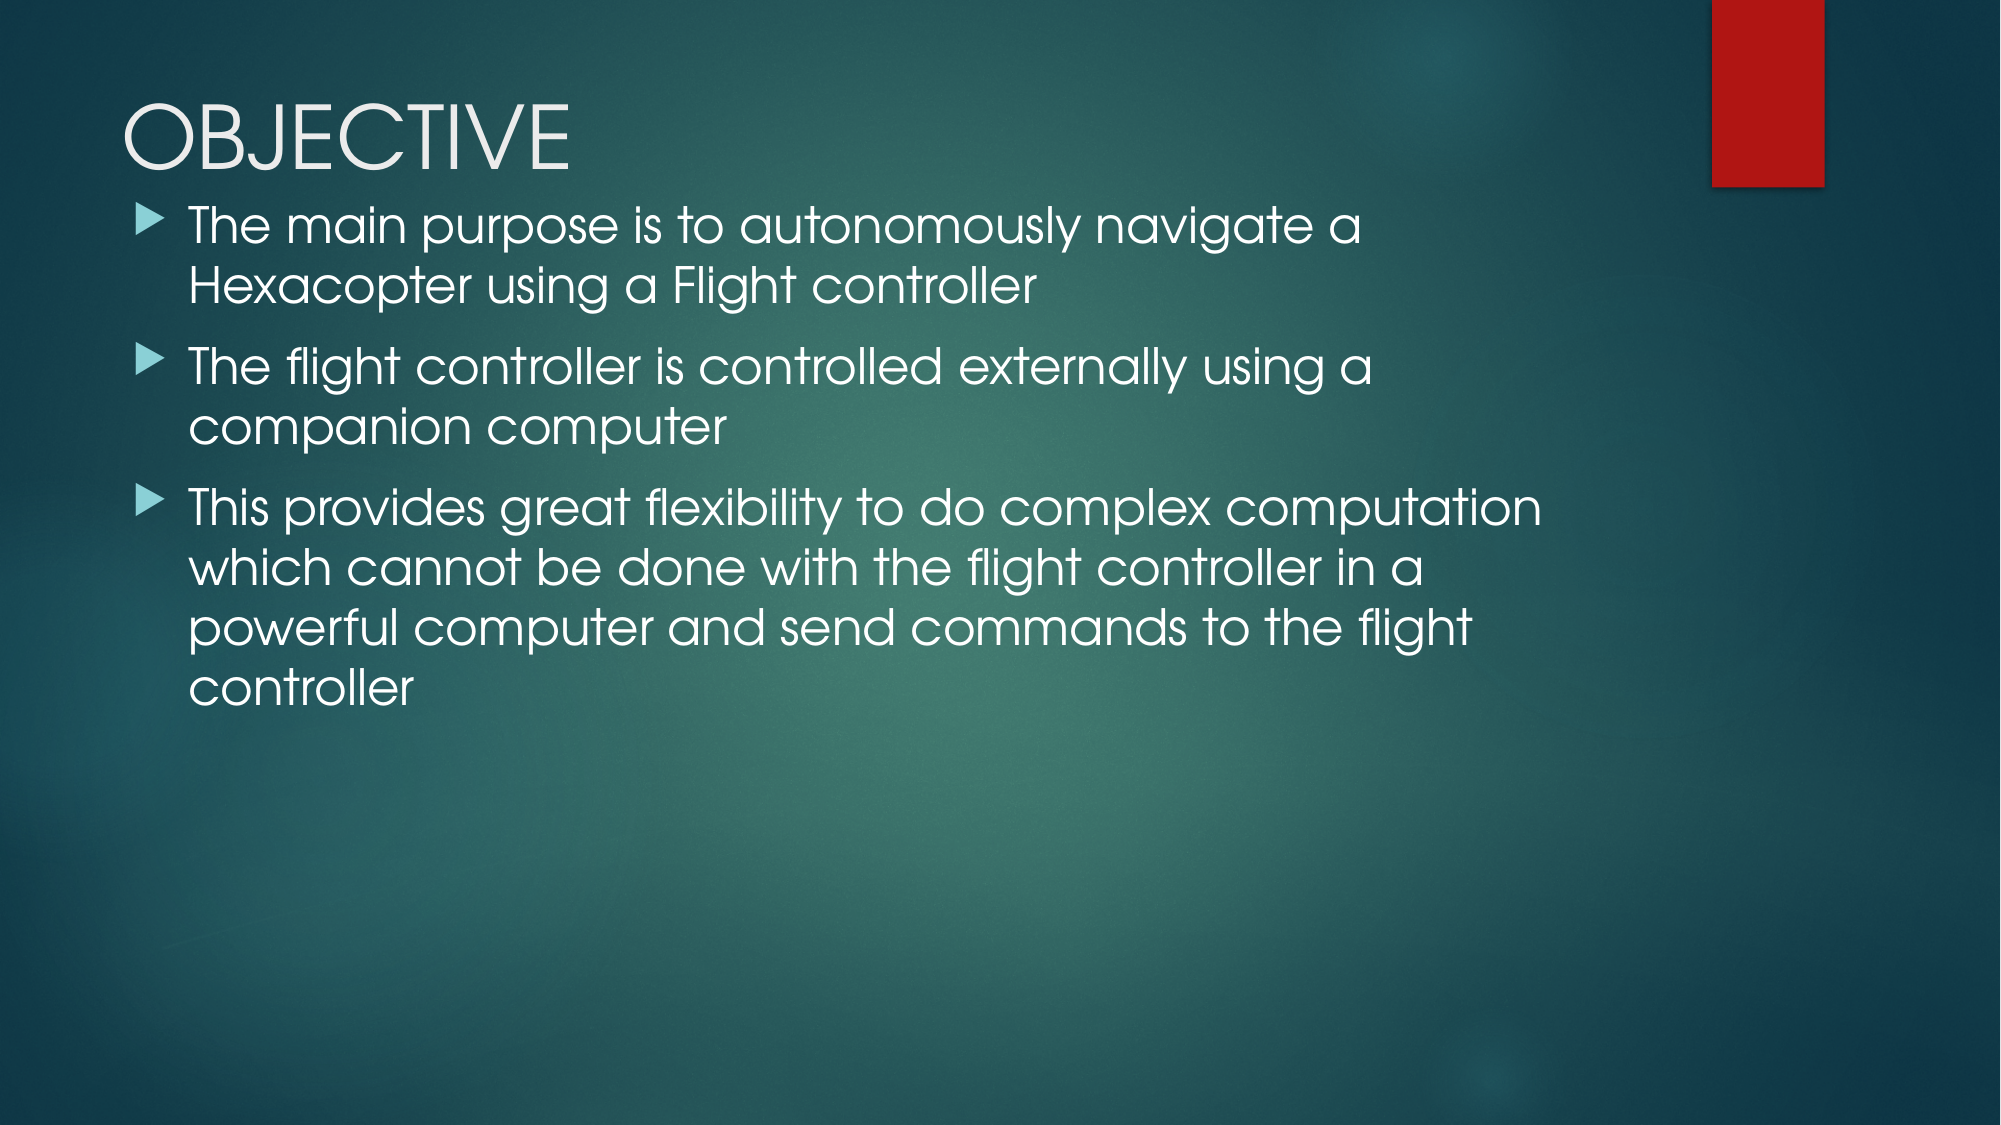

# OBJECTIVE
The main purpose is to autonomously navigate a Hexacopter using a Flight controller
The flight controller is controlled externally using a companion computer
This provides great flexibility to do complex computation which cannot be done with the flight controller in a powerful computer and send commands to the flight controller